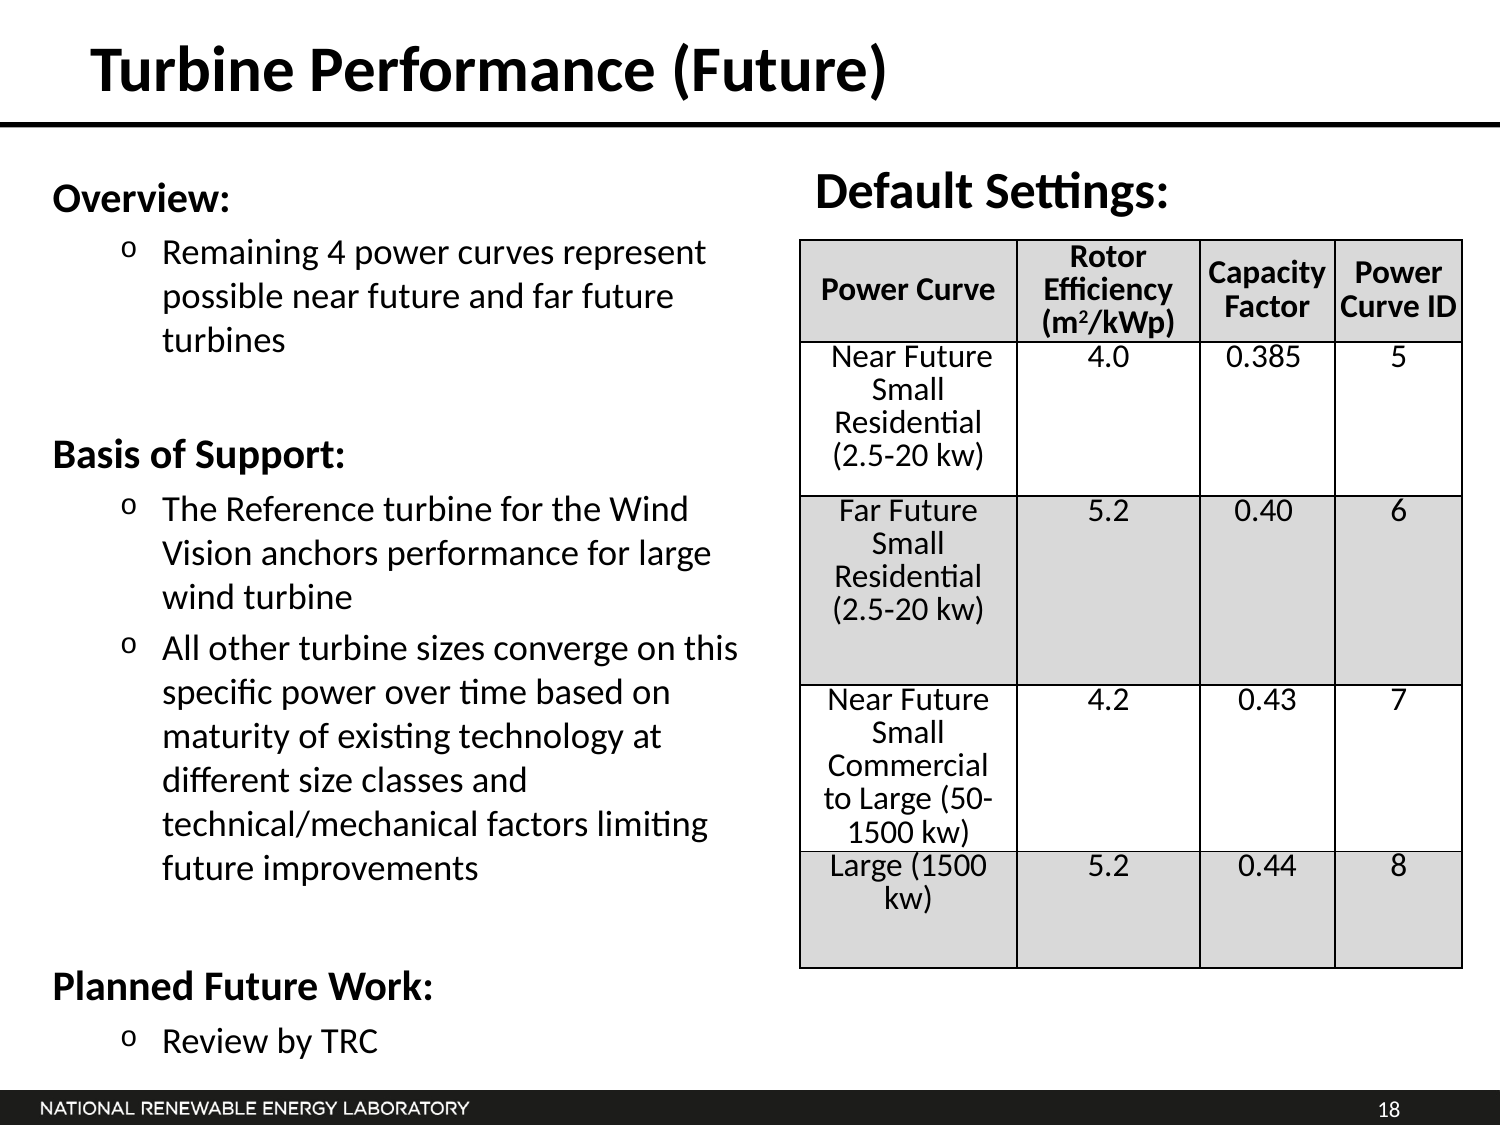

# Turbine Performance (Future)
Overview:
Remaining 4 power curves represent possible near future and far future turbines

Basis of Support:
The Reference turbine for the Wind Vision anchors performance for large wind turbine
All other turbine sizes converge on this specific power over time based on maturity of existing technology at different size classes and technical/mechanical factors limiting future improvements

Planned Future Work:
Review by TRC
Default Settings:
| Power Curve | Rotor Efficiency (m2/kWp) | Capacity Factor | Power Curve ID |
| --- | --- | --- | --- |
| Near Future Small Residential (2.5‑20 kw) | 4.0 | 0.385 | 5 |
| Far Future Small Residential (2.5‑20 kw) | 5.2 | 0.40 | 6 |
| Near Future Small Commercial to Large (50-1500 kw) | 4.2 | 0.43 | 7 |
| Large (1500 kw) | 5.2 | 0.44 | 8 |